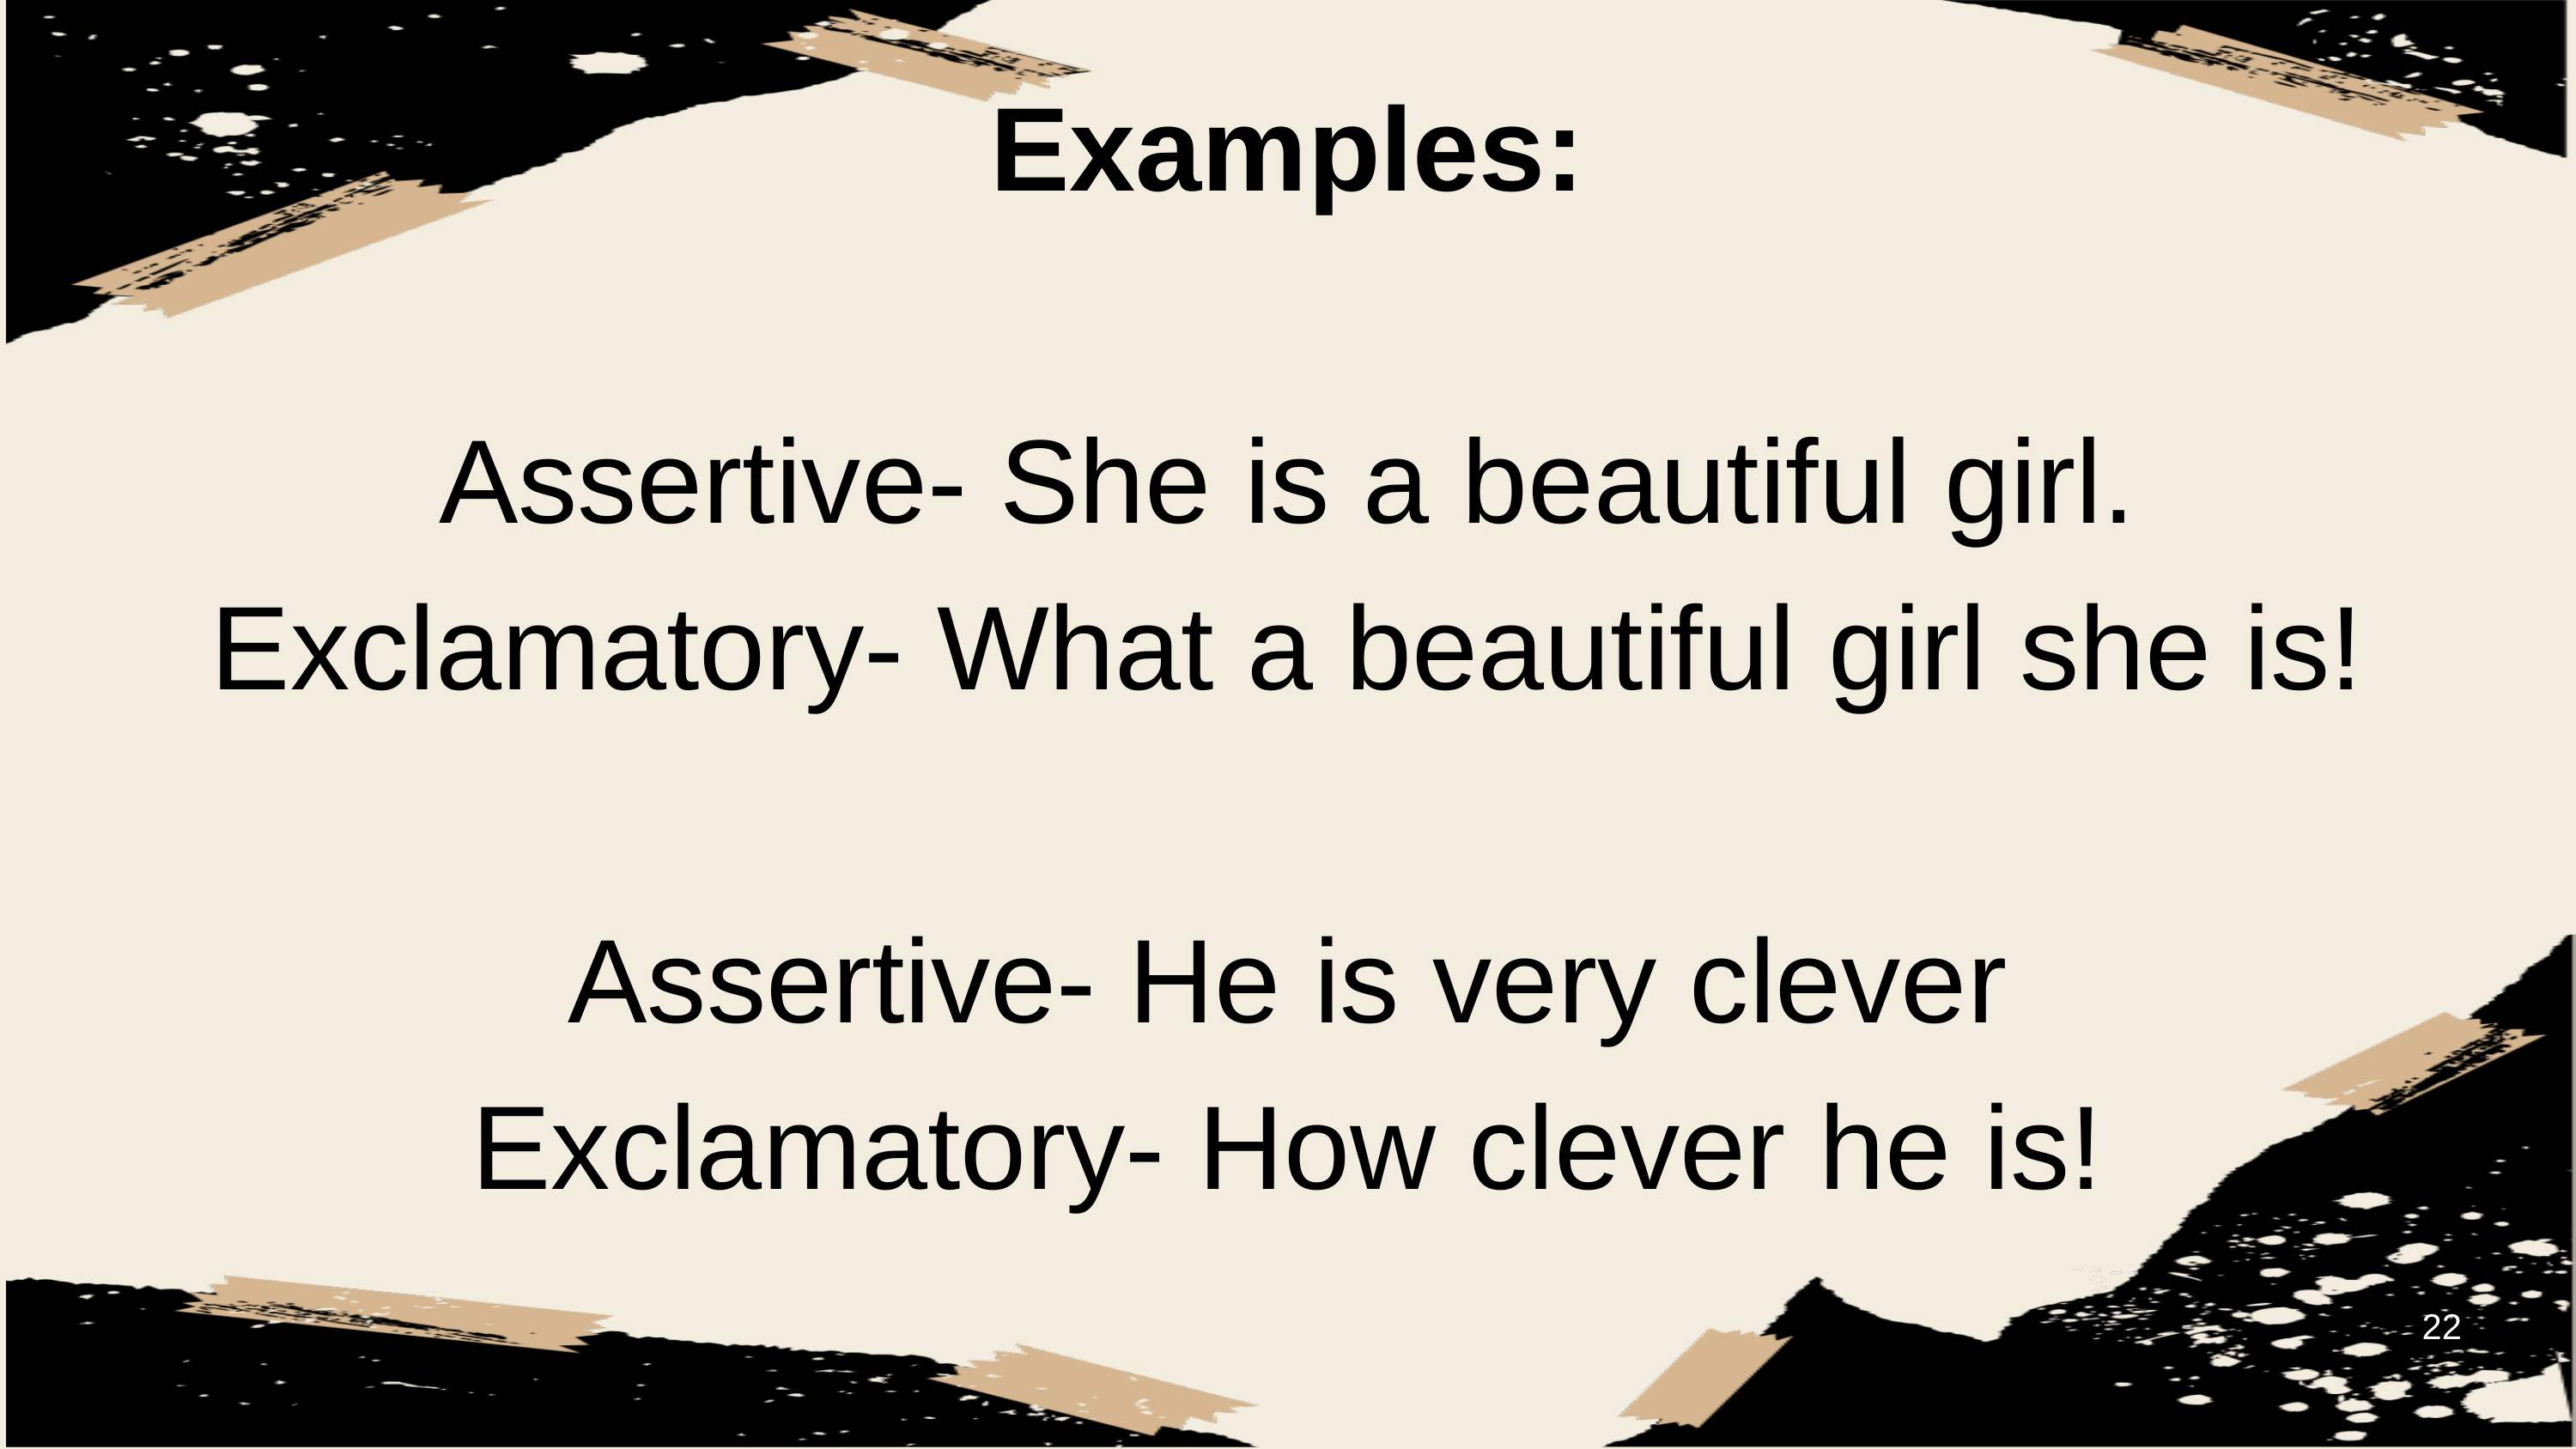

Examples:

Assertive- She is a beautiful girl.
Exclamatory- What a beautiful girl she is!

Assertive- He is very clever
Exclamatory- How clever he is!
22